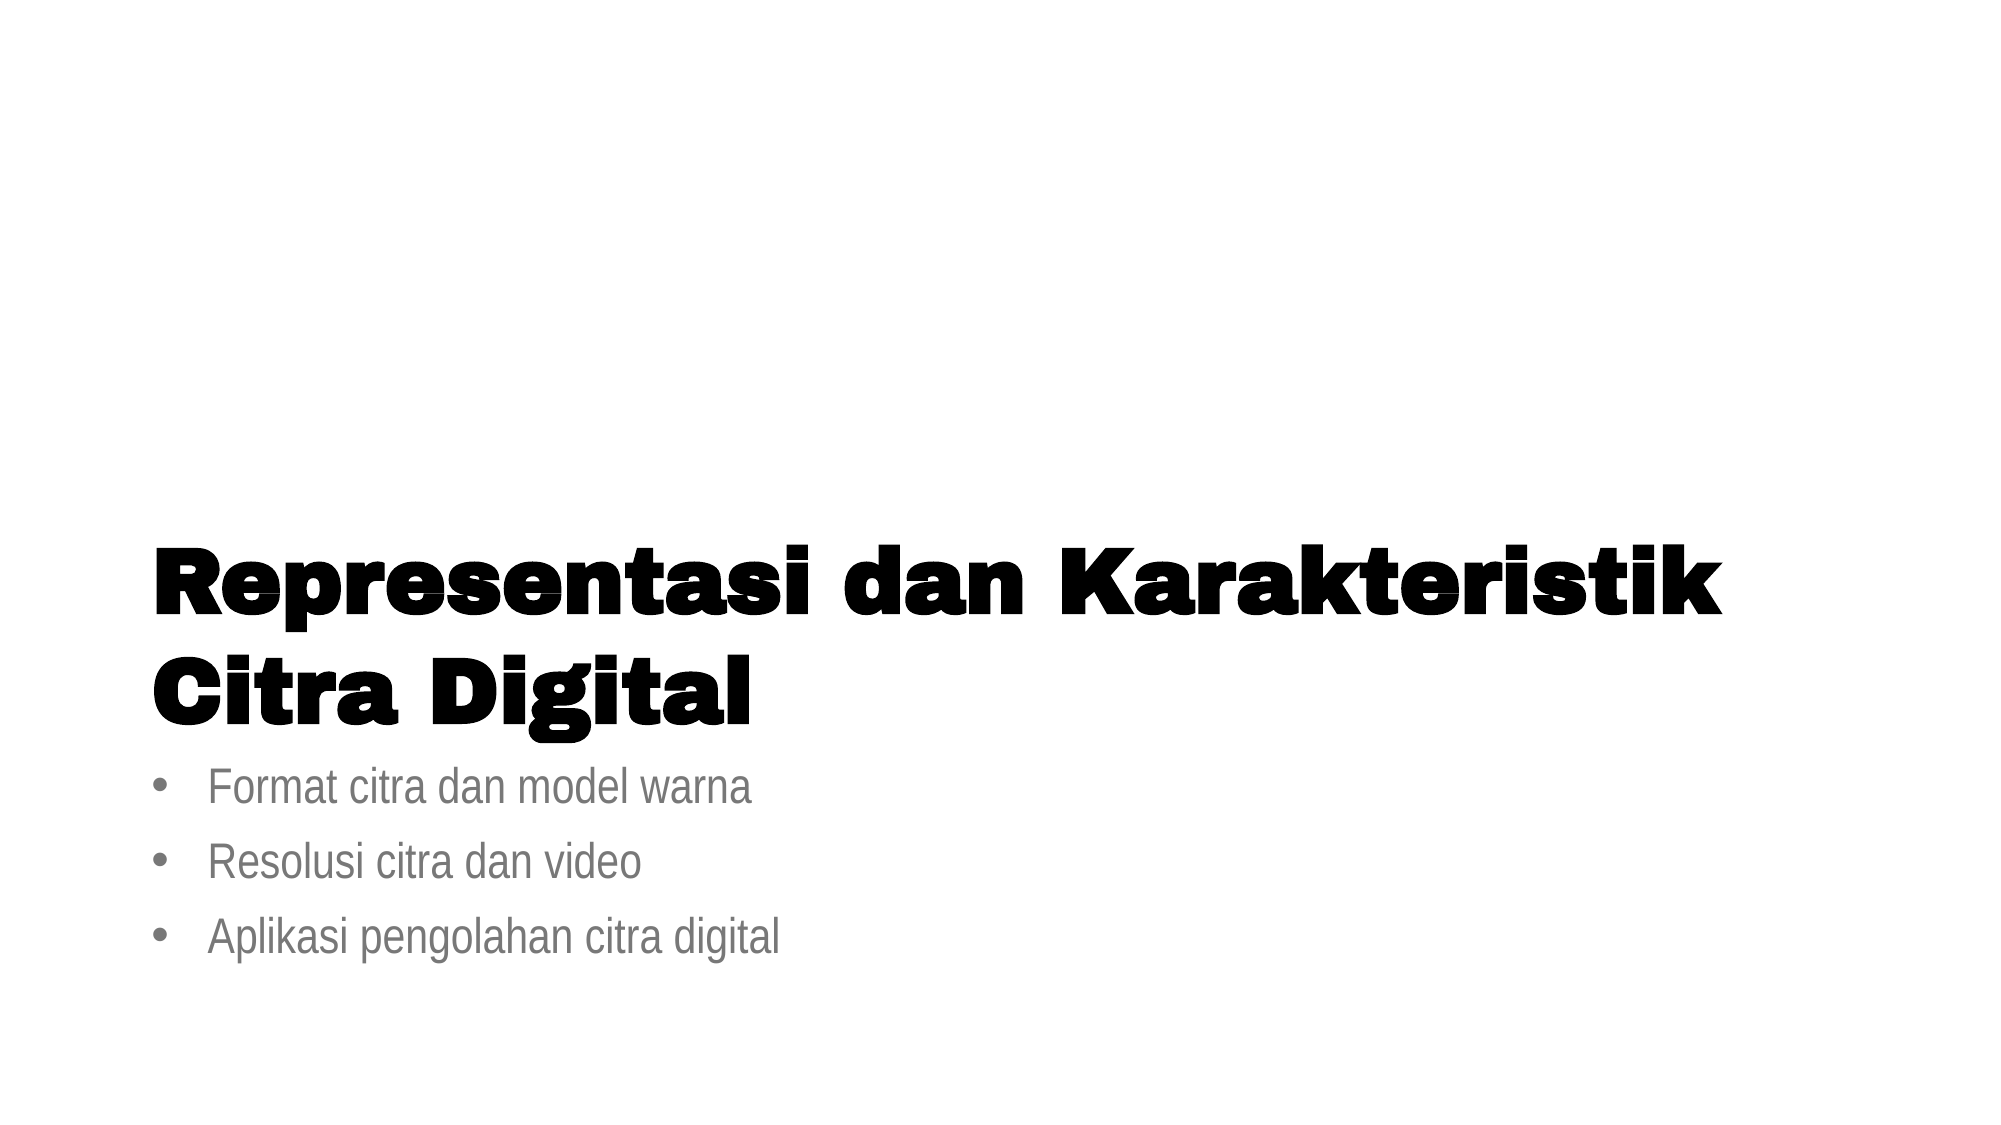

# Representasi dan Karakteristik Citra Digital
Format citra dan model warna
Resolusi citra dan video
Aplikasi pengolahan citra digital